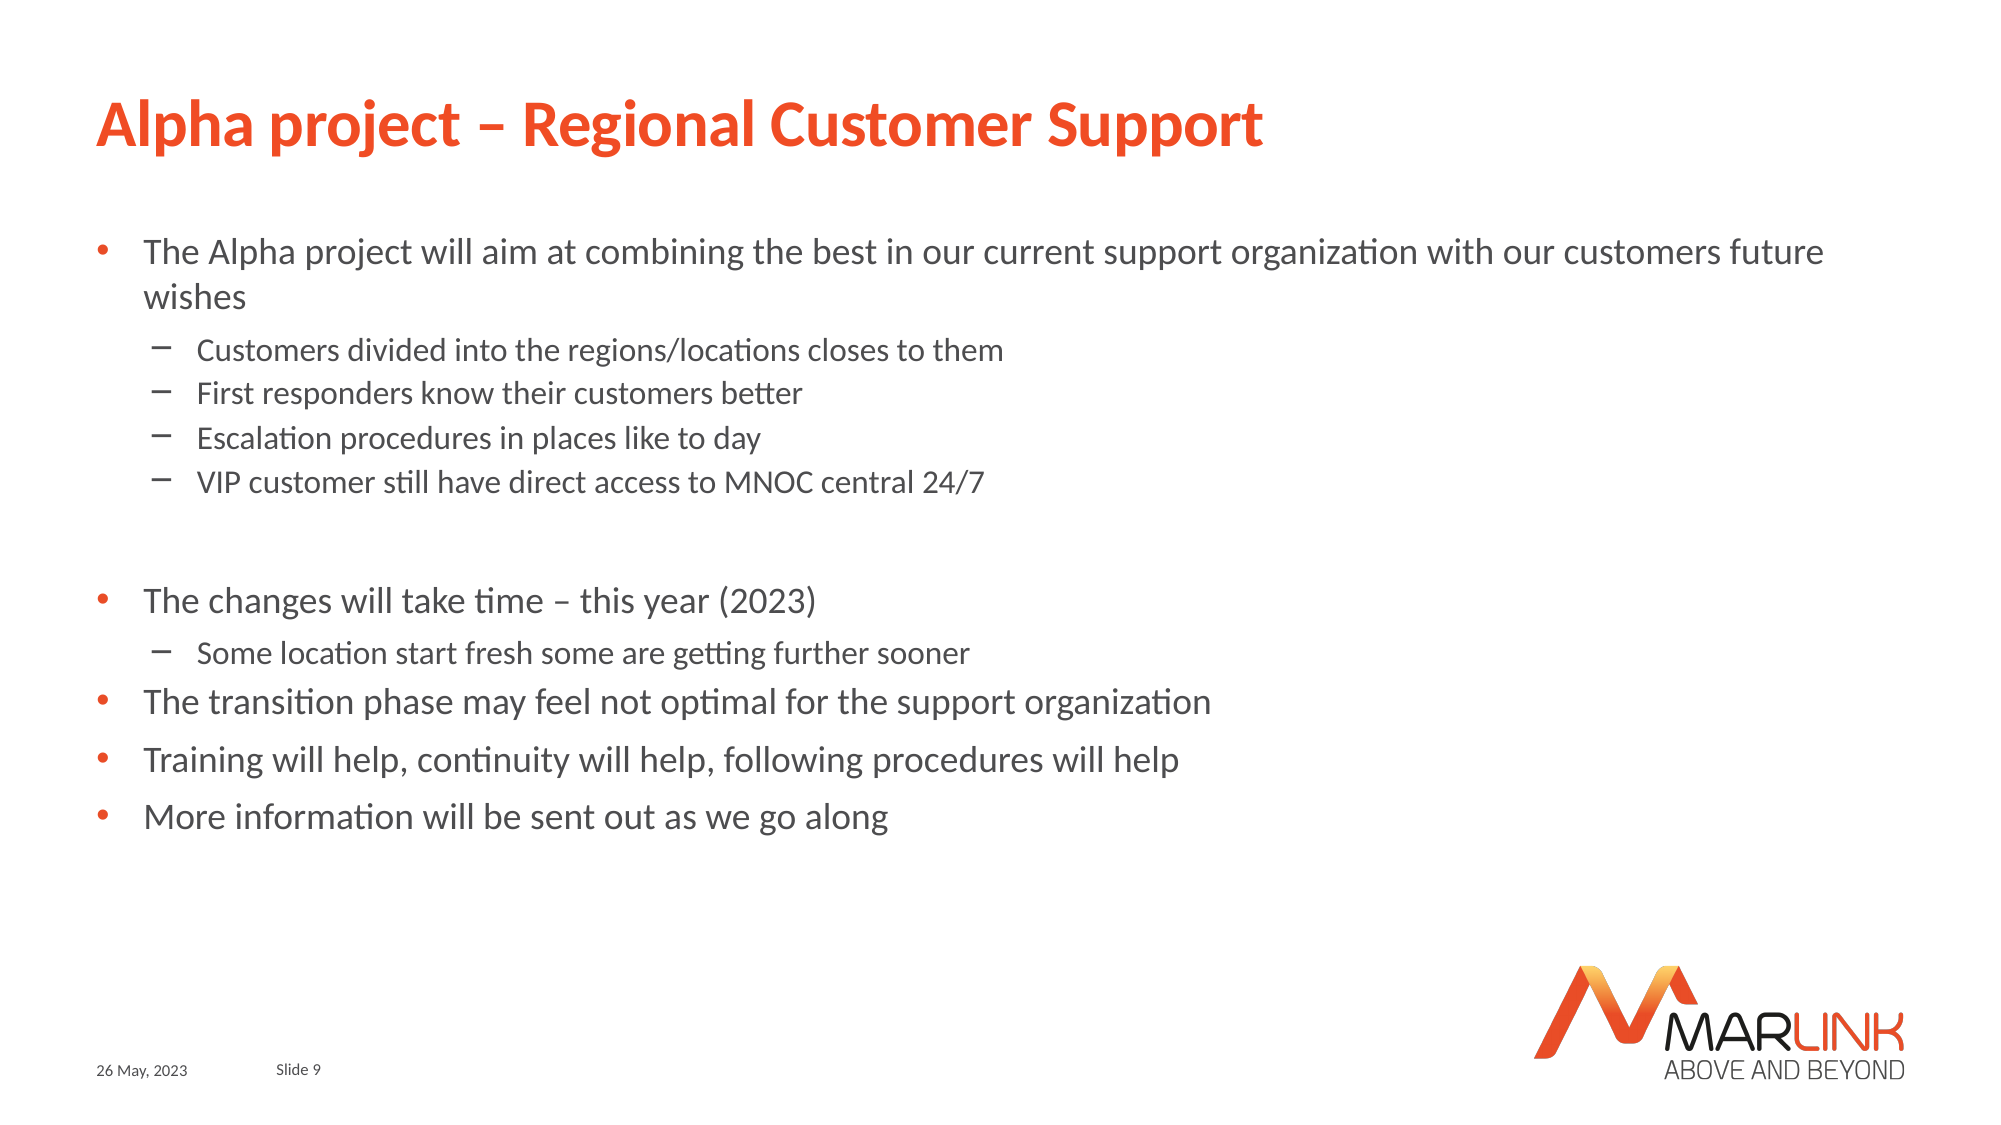

# Alpha project – Regional Customer Support
The Alpha project will aim at combining the best in our current support organization with our customers future wishes
Customers divided into the regions/locations closes to them
First responders know their customers better
Escalation procedures in places like to day
VIP customer still have direct access to MNOC central 24/7

The changes will take time – this year (2023)
Some location start fresh some are getting further sooner
The transition phase may feel not optimal for the support organization
Training will help, continuity will help, following procedures will help
More information will be sent out as we go along
26 May, 2023
Slide 9